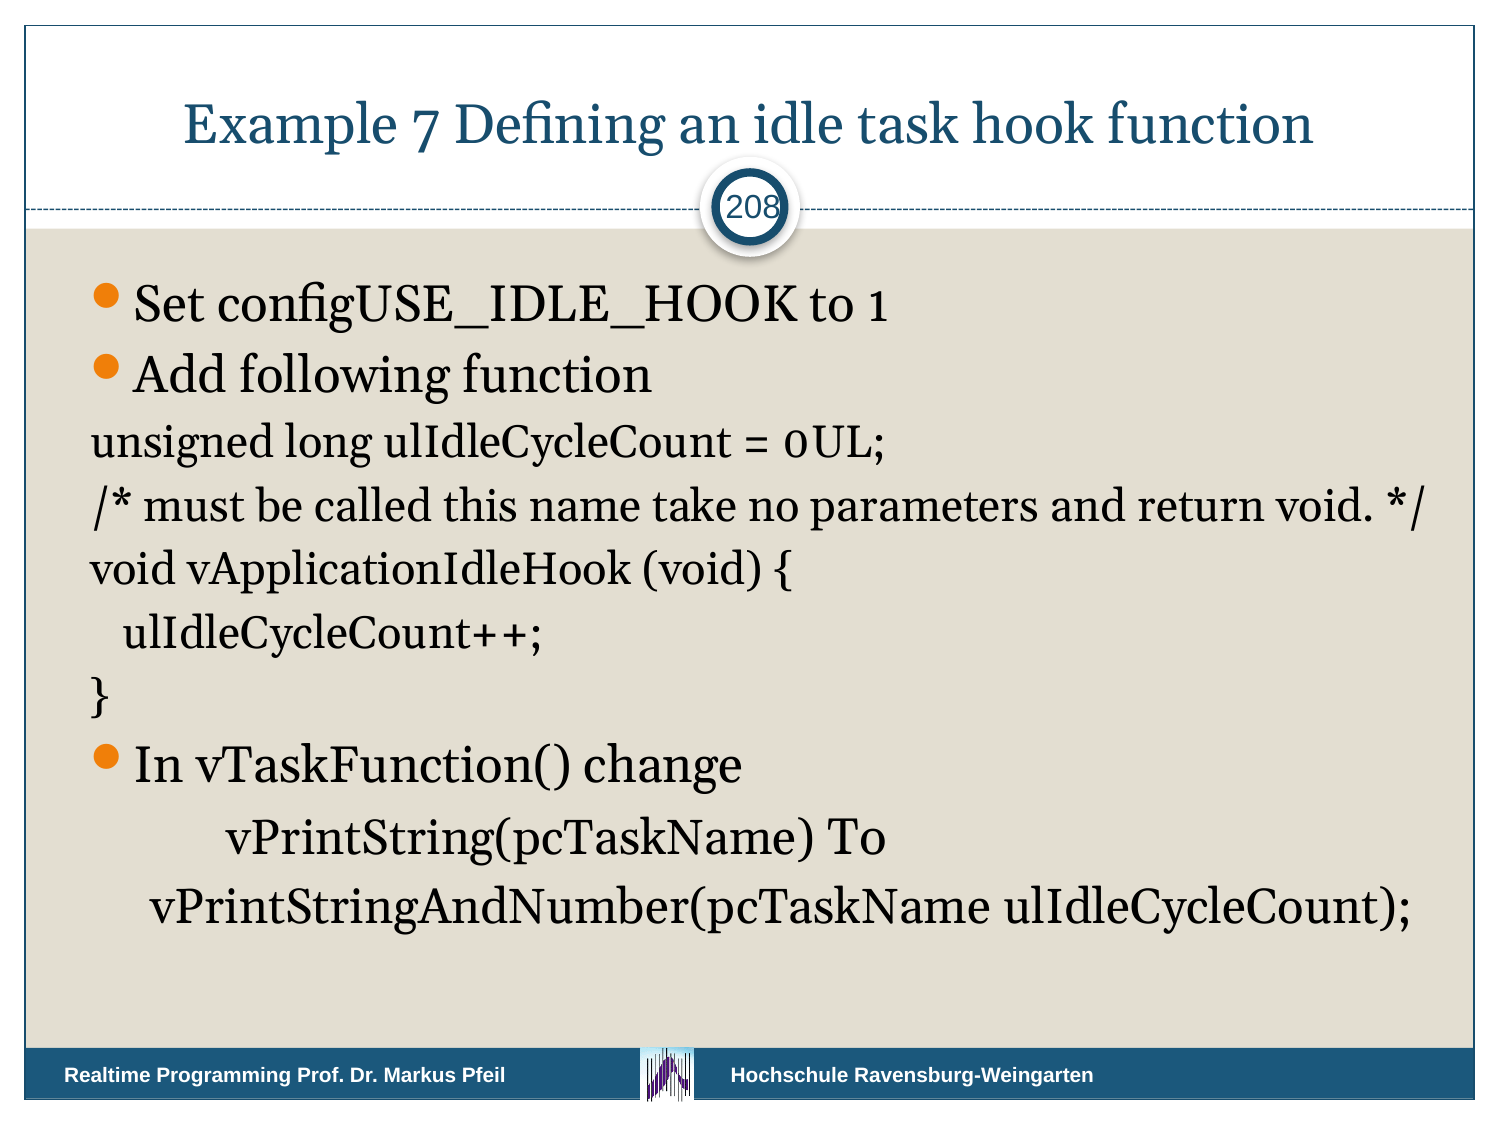

# Example 7 Defining an idle task hook function
208
Set configUSE_IDLE_HOOK to 1
Add following function
unsigned long ulIdleCycleCount = 0UL;
/* must be called this name take no parameters and return void. */
void vApplicationIdleHook (void) {
   ulIdleCycleCount++;
}
In vTaskFunction() change
	vPrintString(pcTaskName) To
     vPrintStringAndNumber(pcTaskName ulIdleCycleCount);
Realtime Programming Prof. Dr. Markus Pfeil